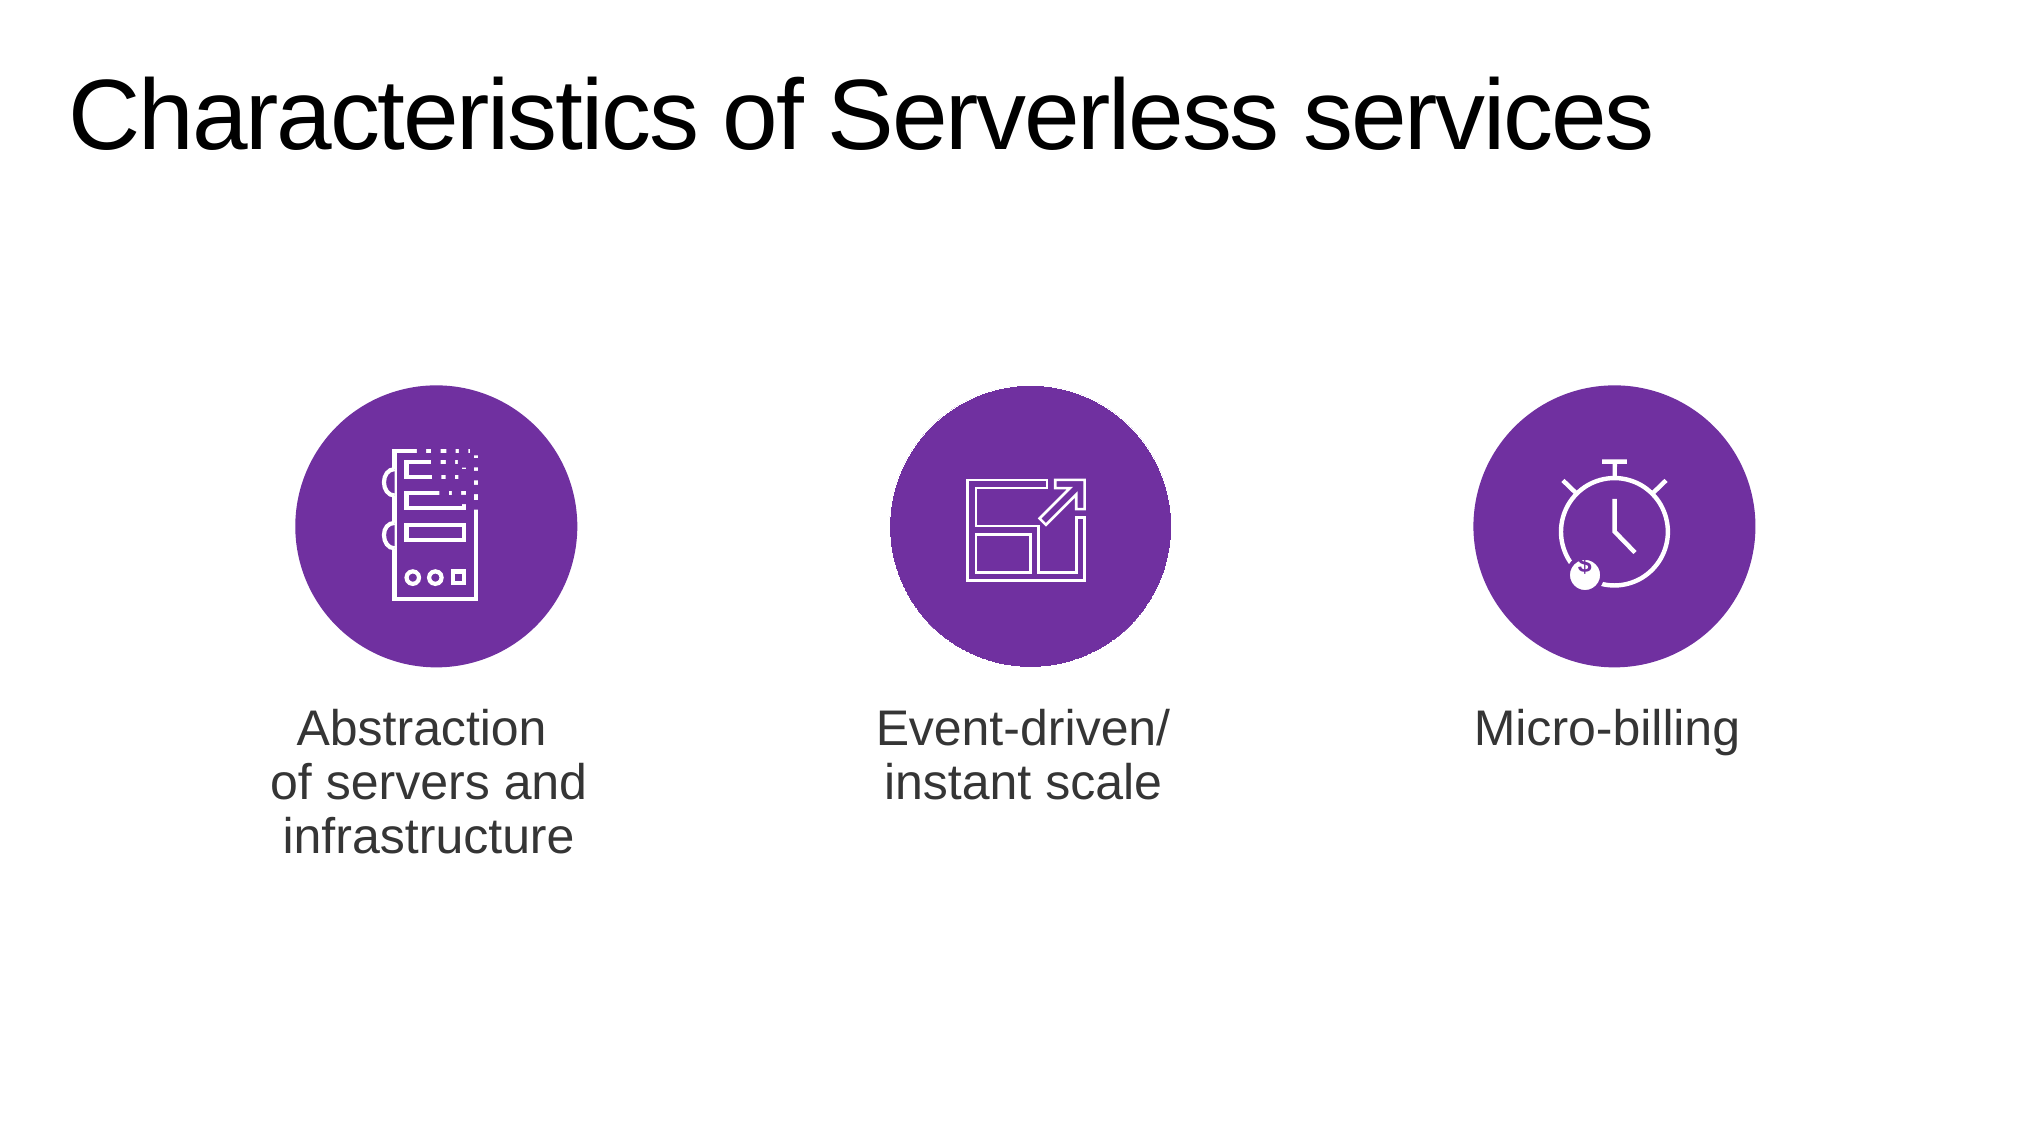

# Characteristics of Serverless services

$

Abstraction
of servers and infrastructure
Event-driven/ instant scale
Micro-billing